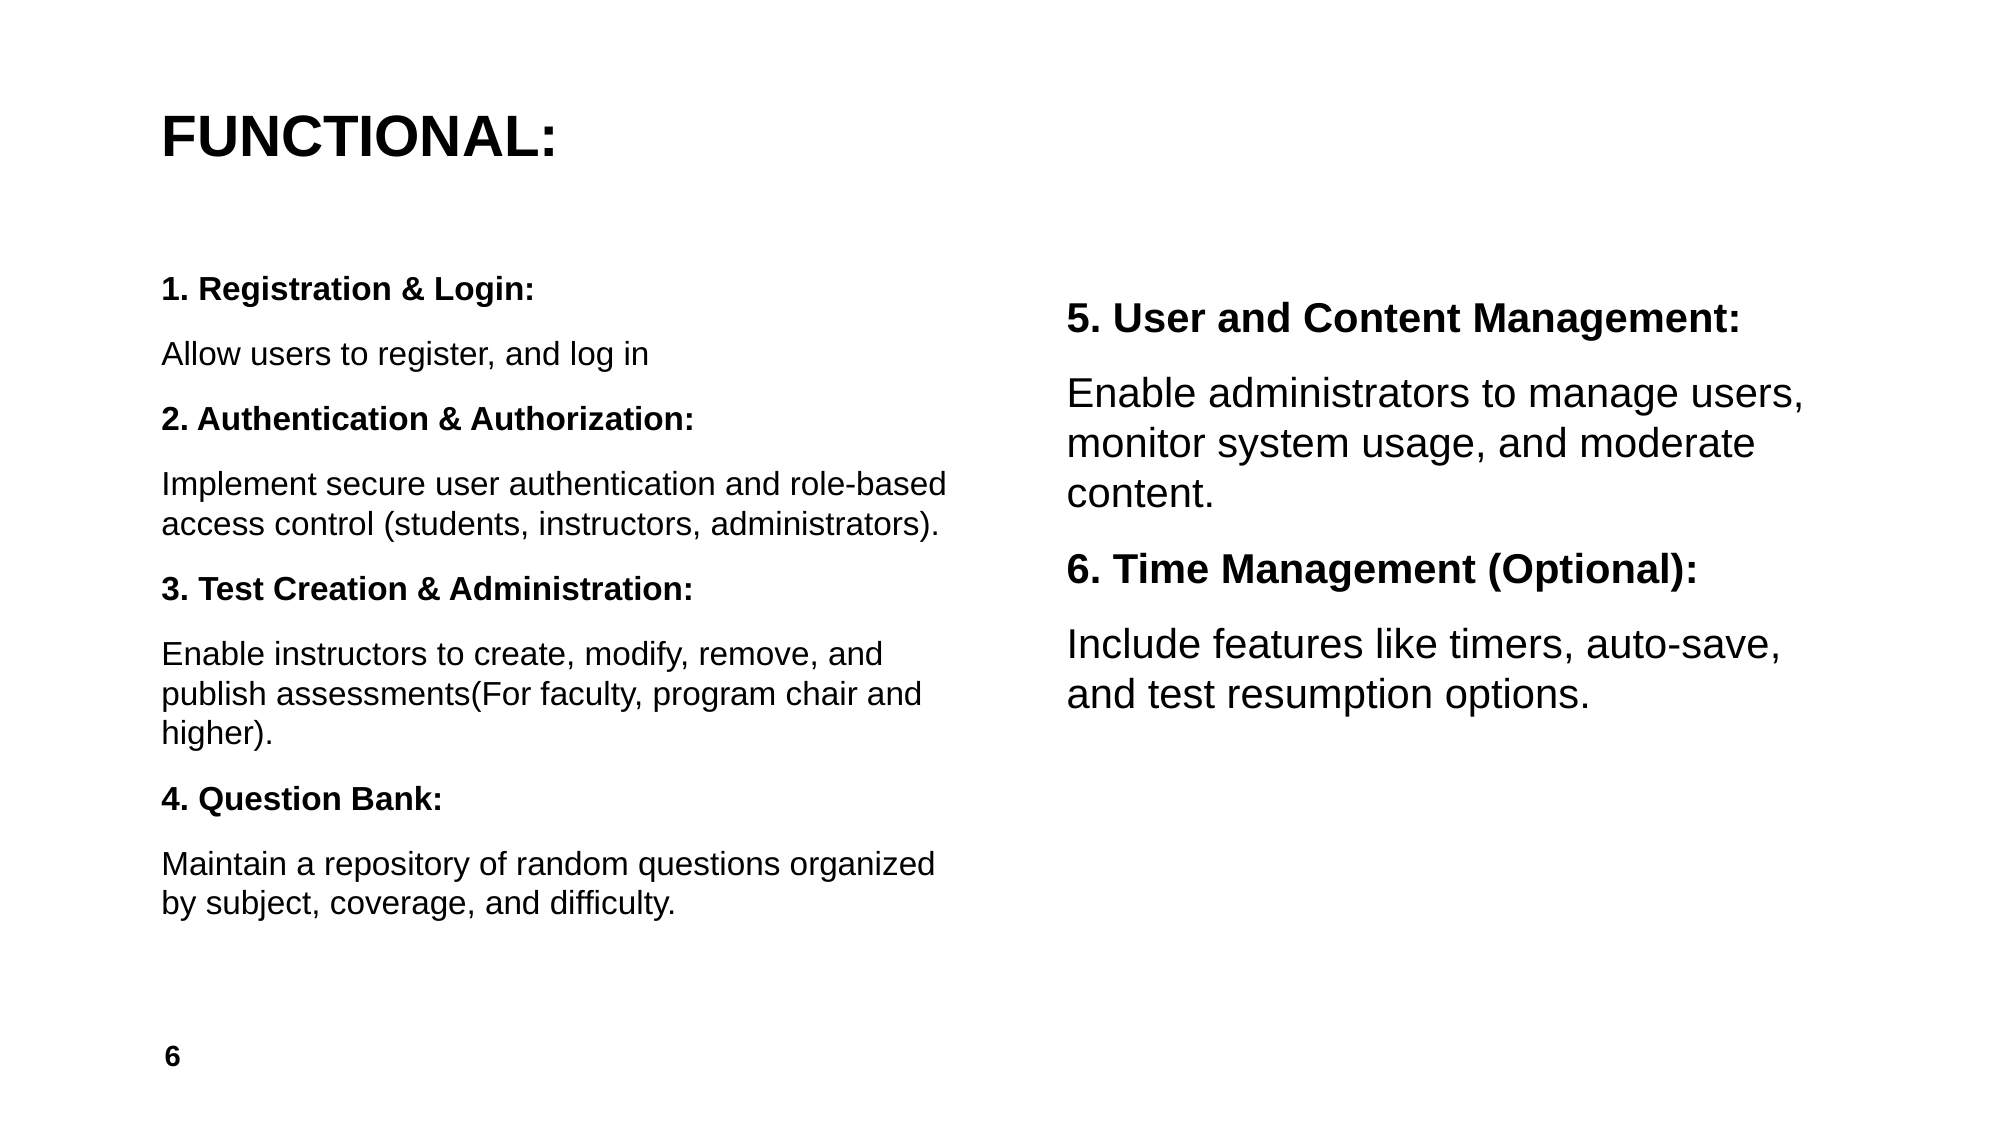

# Functional:
1. Registration & Login:
Allow users to register, and log in
2. Authentication & Authorization:
Implement secure user authentication and role-based access control (students, instructors, administrators).
3. Test Creation & Administration:
Enable instructors to create, modify, remove, and publish assessments(For faculty, program chair and higher).
4. Question Bank:
Maintain a repository of random questions organized by subject, coverage, and difficulty.
5. User and Content Management:
Enable administrators to manage users, monitor system usage, and moderate content.
6. Time Management (Optional):
Include features like timers, auto-save, and test resumption options.
6